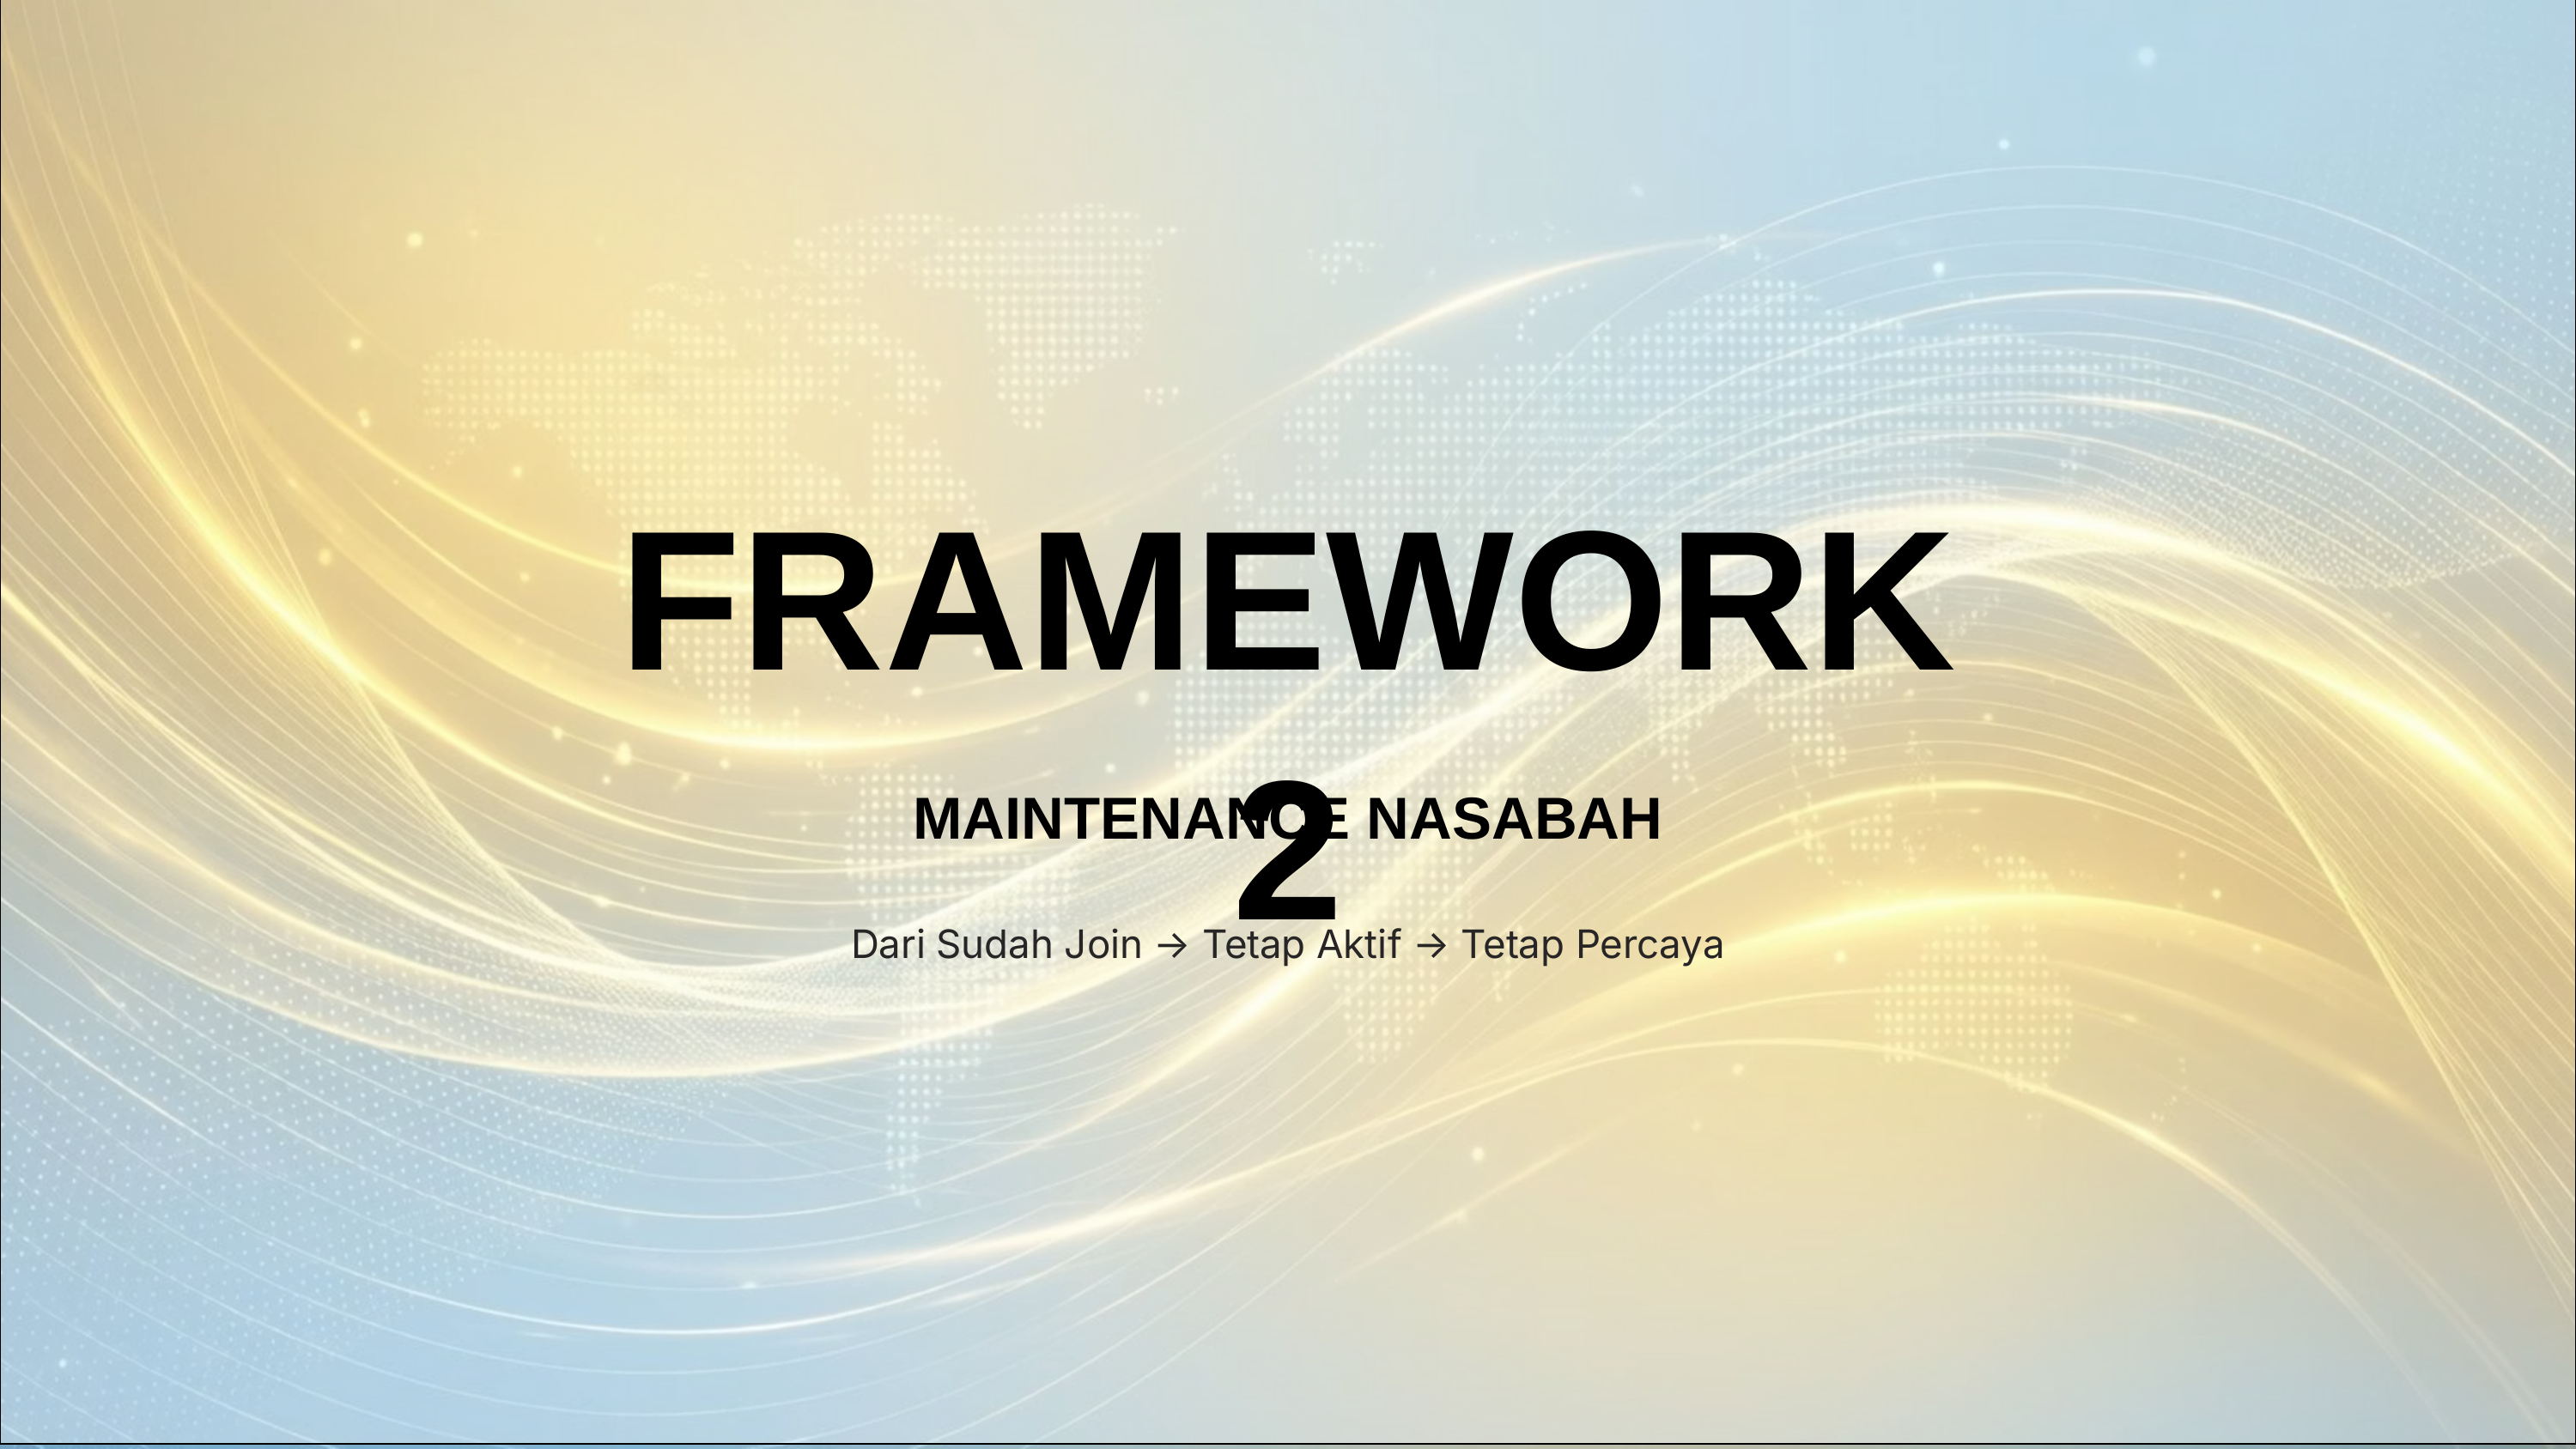

FRAMEWORK 2
MAINTENANCE NASABAH
Dari Sudah Join → Tetap Aktif → Tetap Percaya